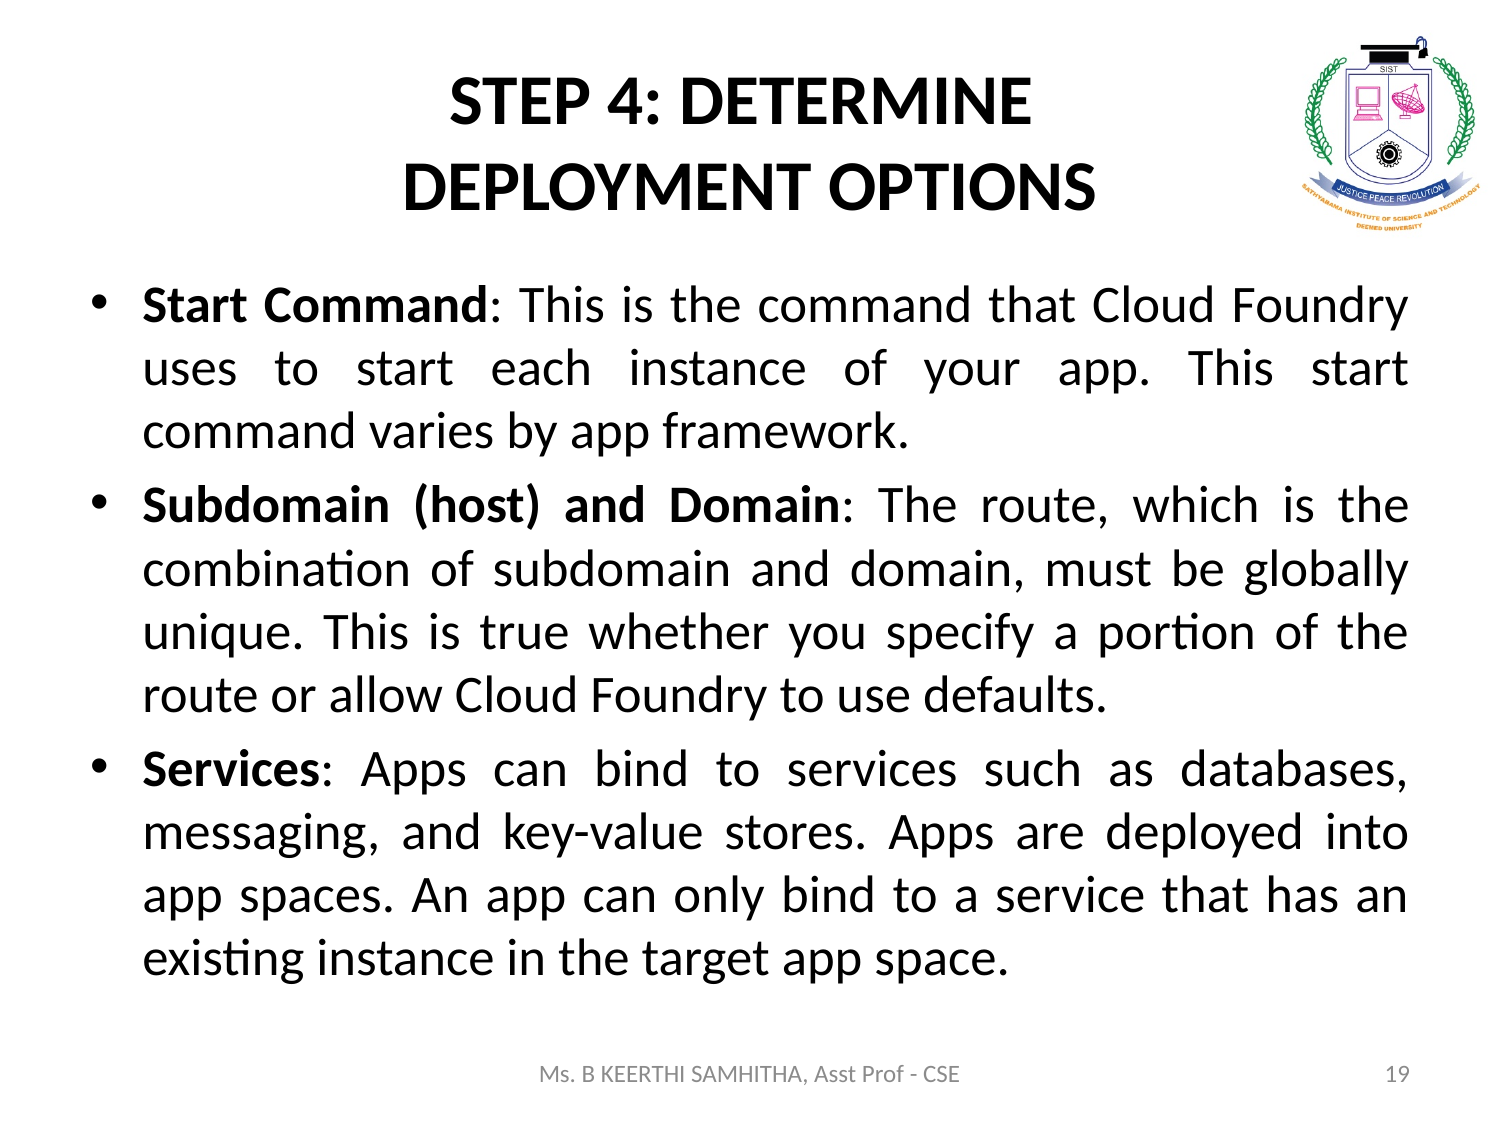

# STEP 4: DETERMINE DEPLOYMENT OPTIONS
Start Command: This is the command that Cloud Foundry uses to start each instance of your app. This start command varies by app framework.
Subdomain (host) and Domain: The route, which is the combination of subdomain and domain, must be globally unique. This is true whether you specify a portion of the route or allow Cloud Foundry to use defaults.
Services: Apps can bind to services such as databases, messaging, and key-value stores. Apps are deployed into app spaces. An app can only bind to a service that has an existing instance in the target app space.

Ms. B KEERTHI SAMHITHA, Asst Prof - CSE
19